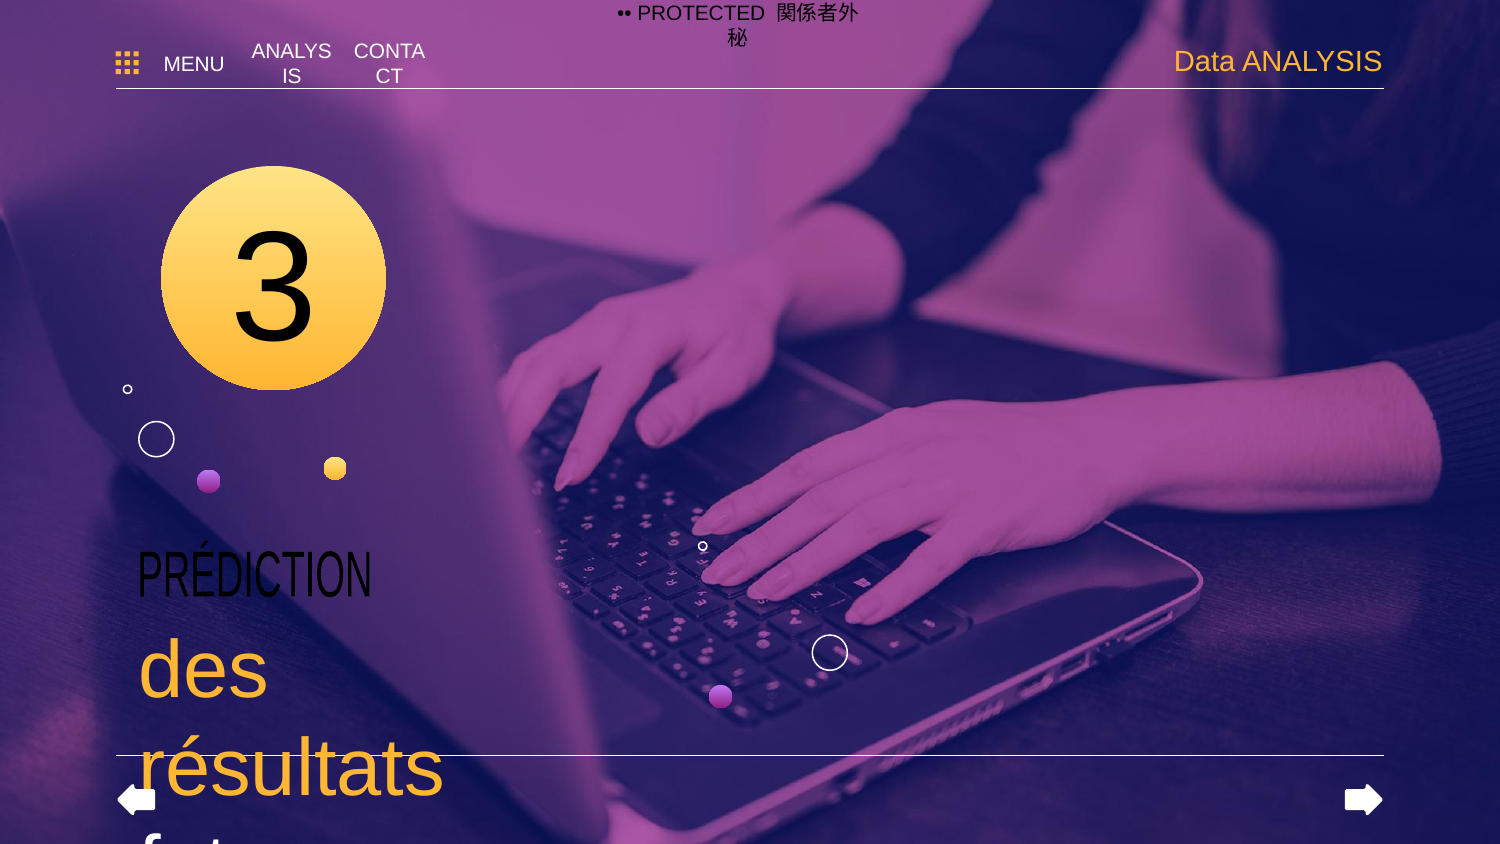

Data ANALYSIS
MENU
ANALYSIS
CONTACT

3

# des résultats futurs
PRÉDICTION